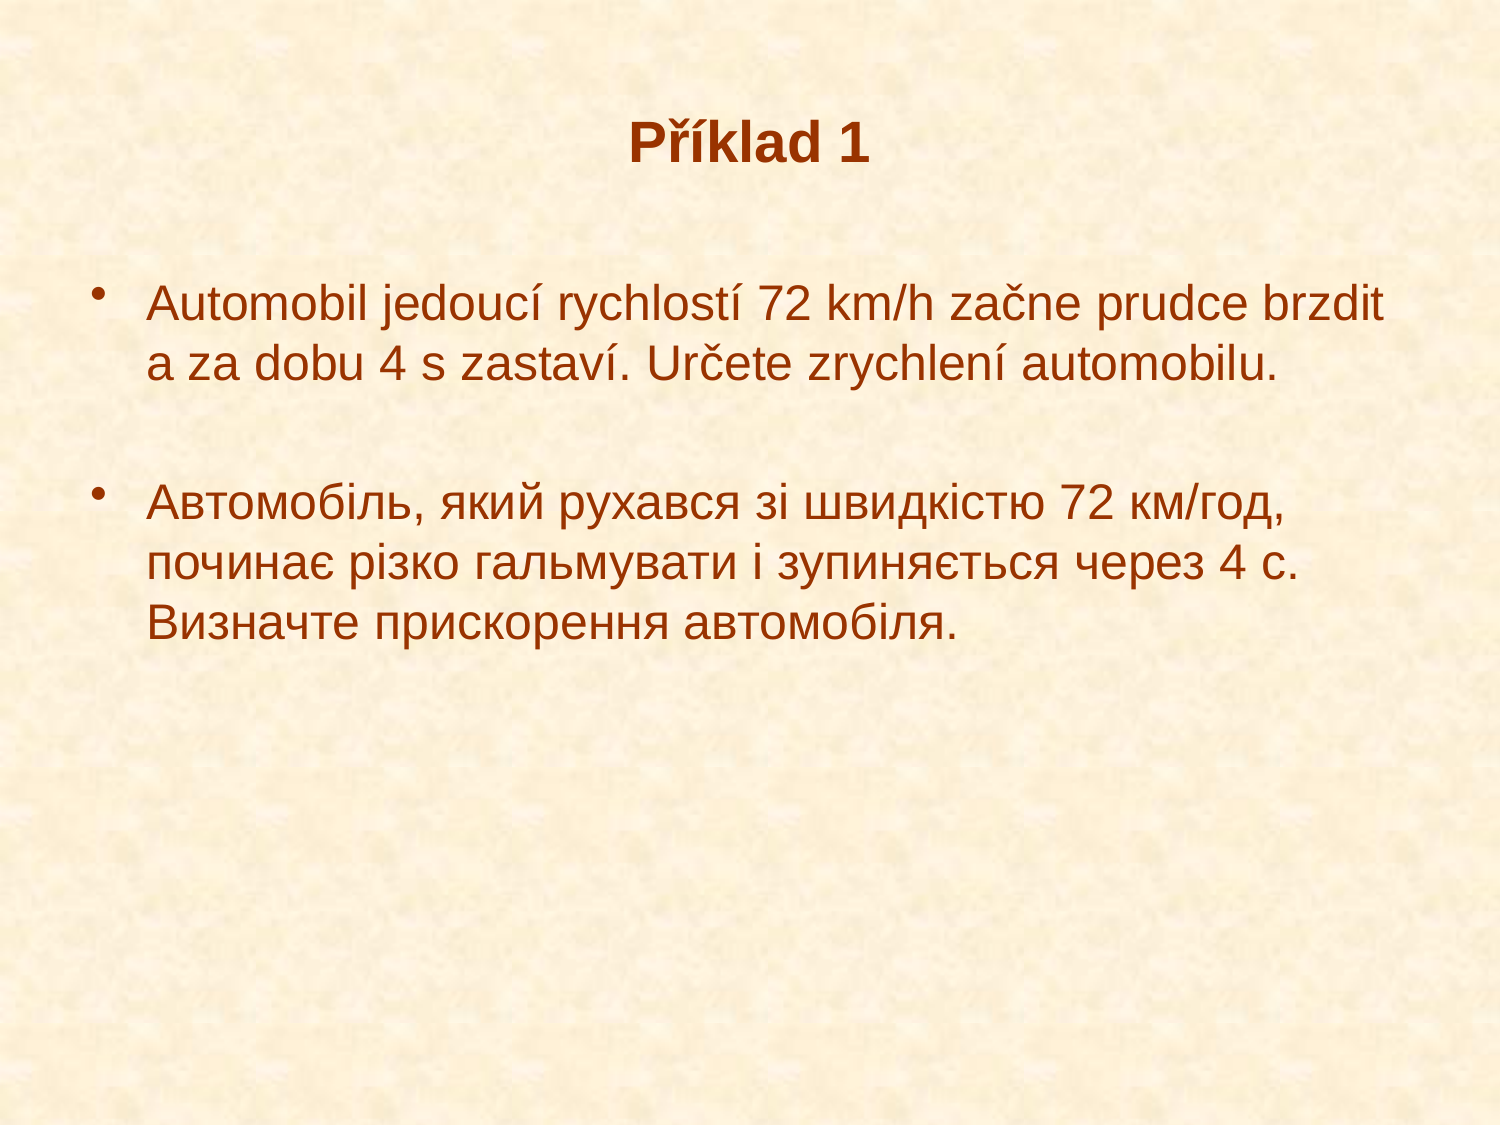

# Příklad 1
Automobil jedoucí rychlostí 72 km/h začne prudce brzdit a za dobu 4 s zastaví. Určete zrychlení automobilu.

Автомобіль, який рухався зі швидкістю 72 км/год, починає різко гальмувати і зупиняється через 4 с. Визначте прискорення автомобіля.